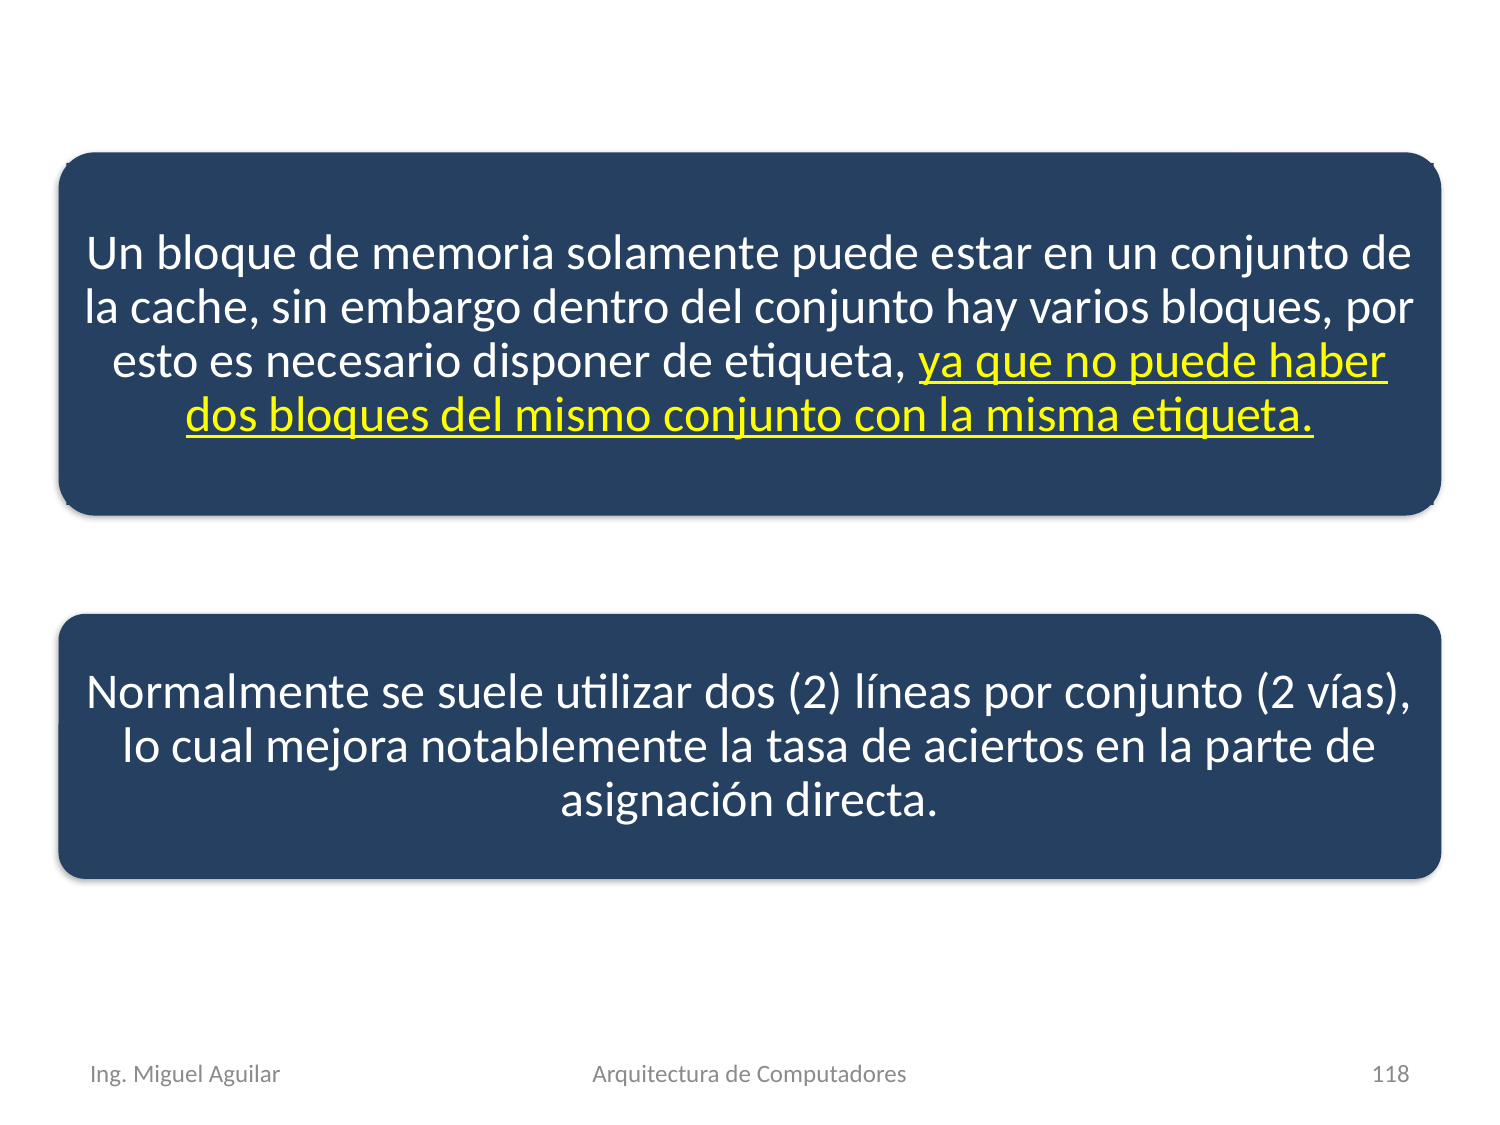

Un bloque de memoria solamente puede estar en un conjunto de la cache, sin embargo dentro del conjunto hay varios bloques, por esto es necesario disponer de etiqueta, ya que no puede haber dos bloques del mismo conjunto con la misma etiqueta.

Normalmente se suele utilizar dos (2) líneas por conjunto (2 vías), lo cual mejora notablemente la tasa de aciertos en la parte de asignación directa.
Ing. Miguel Aguilar
Arquitectura de Computadores
118